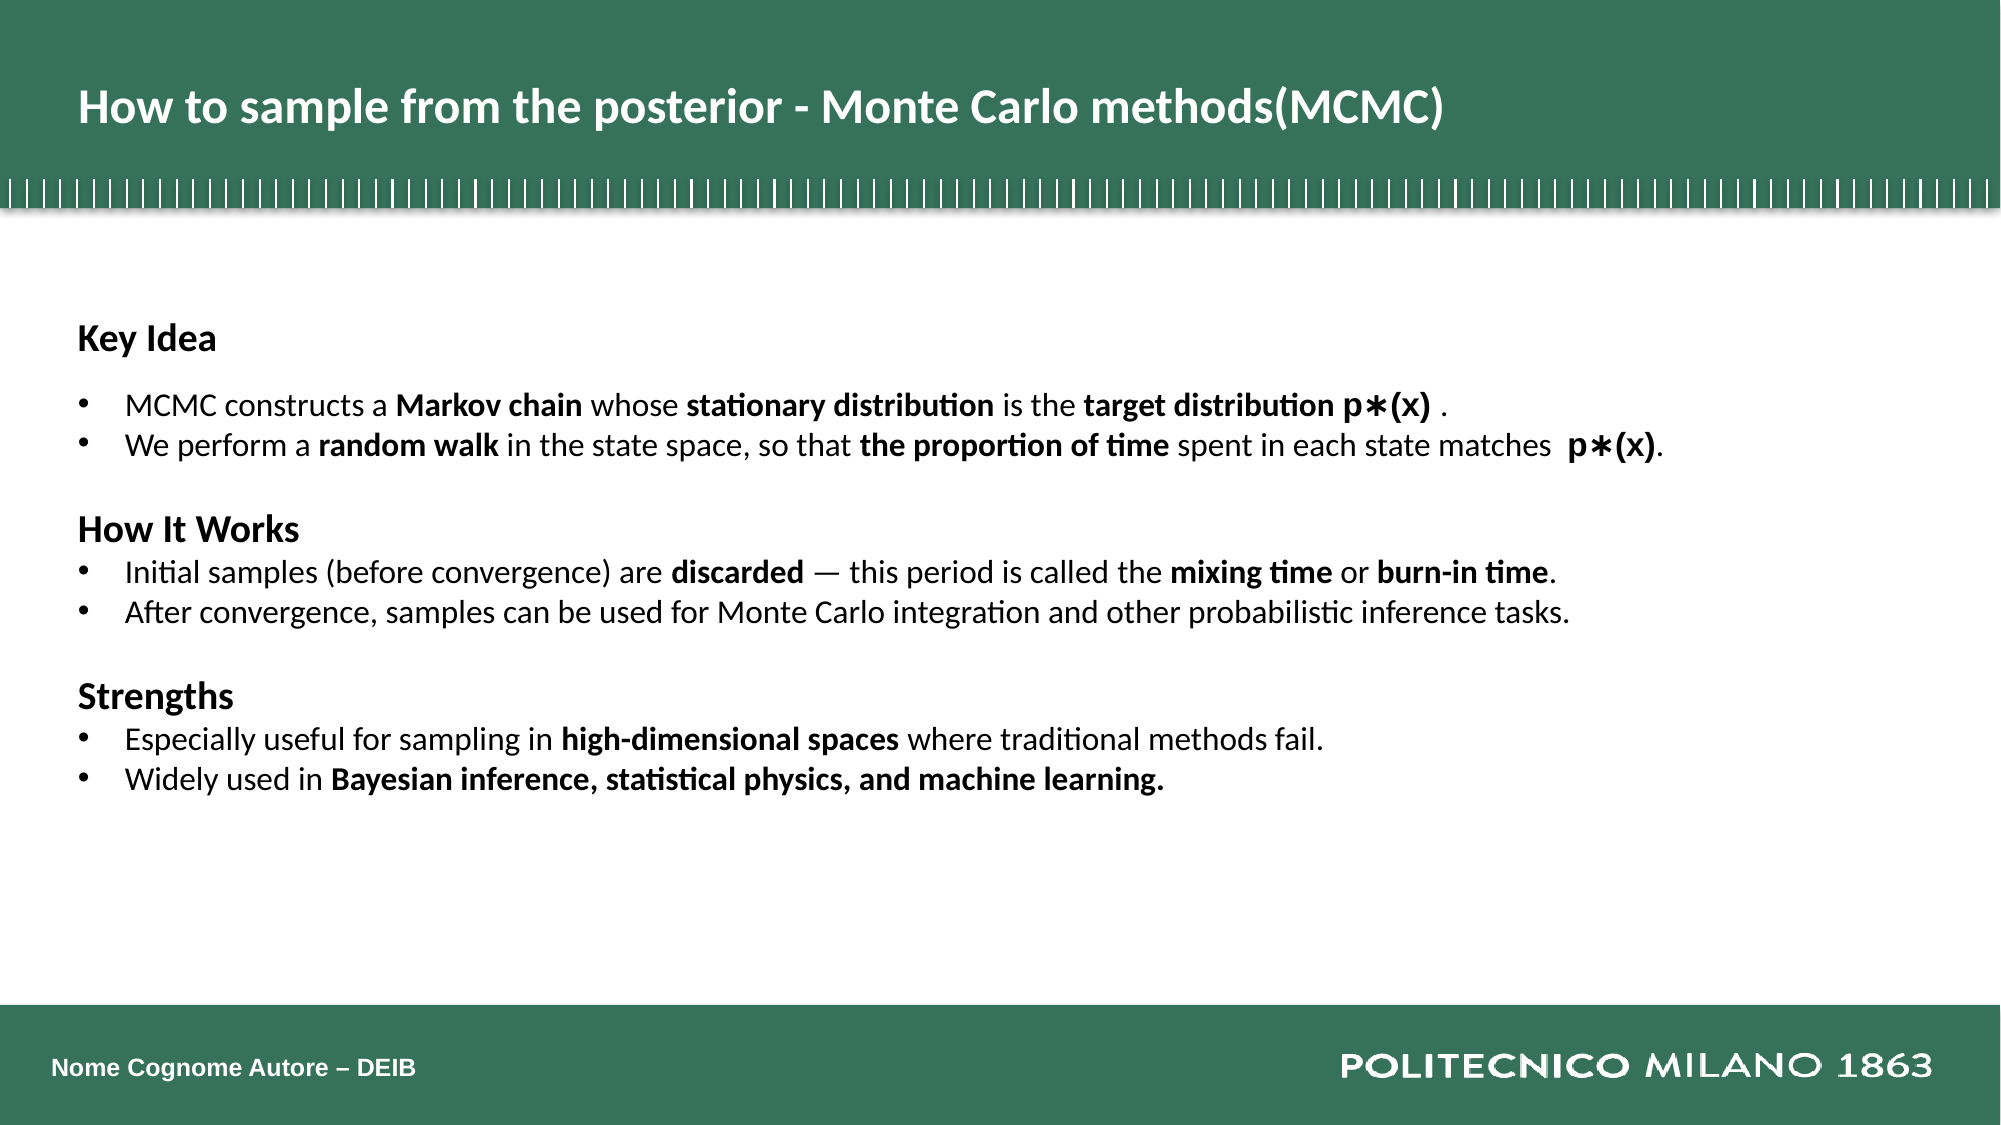

# How to sample from the posterior - Monte Carlo methods(MCMC)
Key Idea
MCMC constructs a Markov chain whose stationary distribution is the target distribution p∗(x) .
We perform a random walk in the state space, so that the proportion of time spent in each state matches  p∗(x).

How It Works
Initial samples (before convergence) are discarded — this period is called the mixing time or burn-in time.
After convergence, samples can be used for Monte Carlo integration and other probabilistic inference tasks.

Strengths
Especially useful for sampling in high-dimensional spaces where traditional methods fail.
Widely used in Bayesian inference, statistical physics, and machine learning.